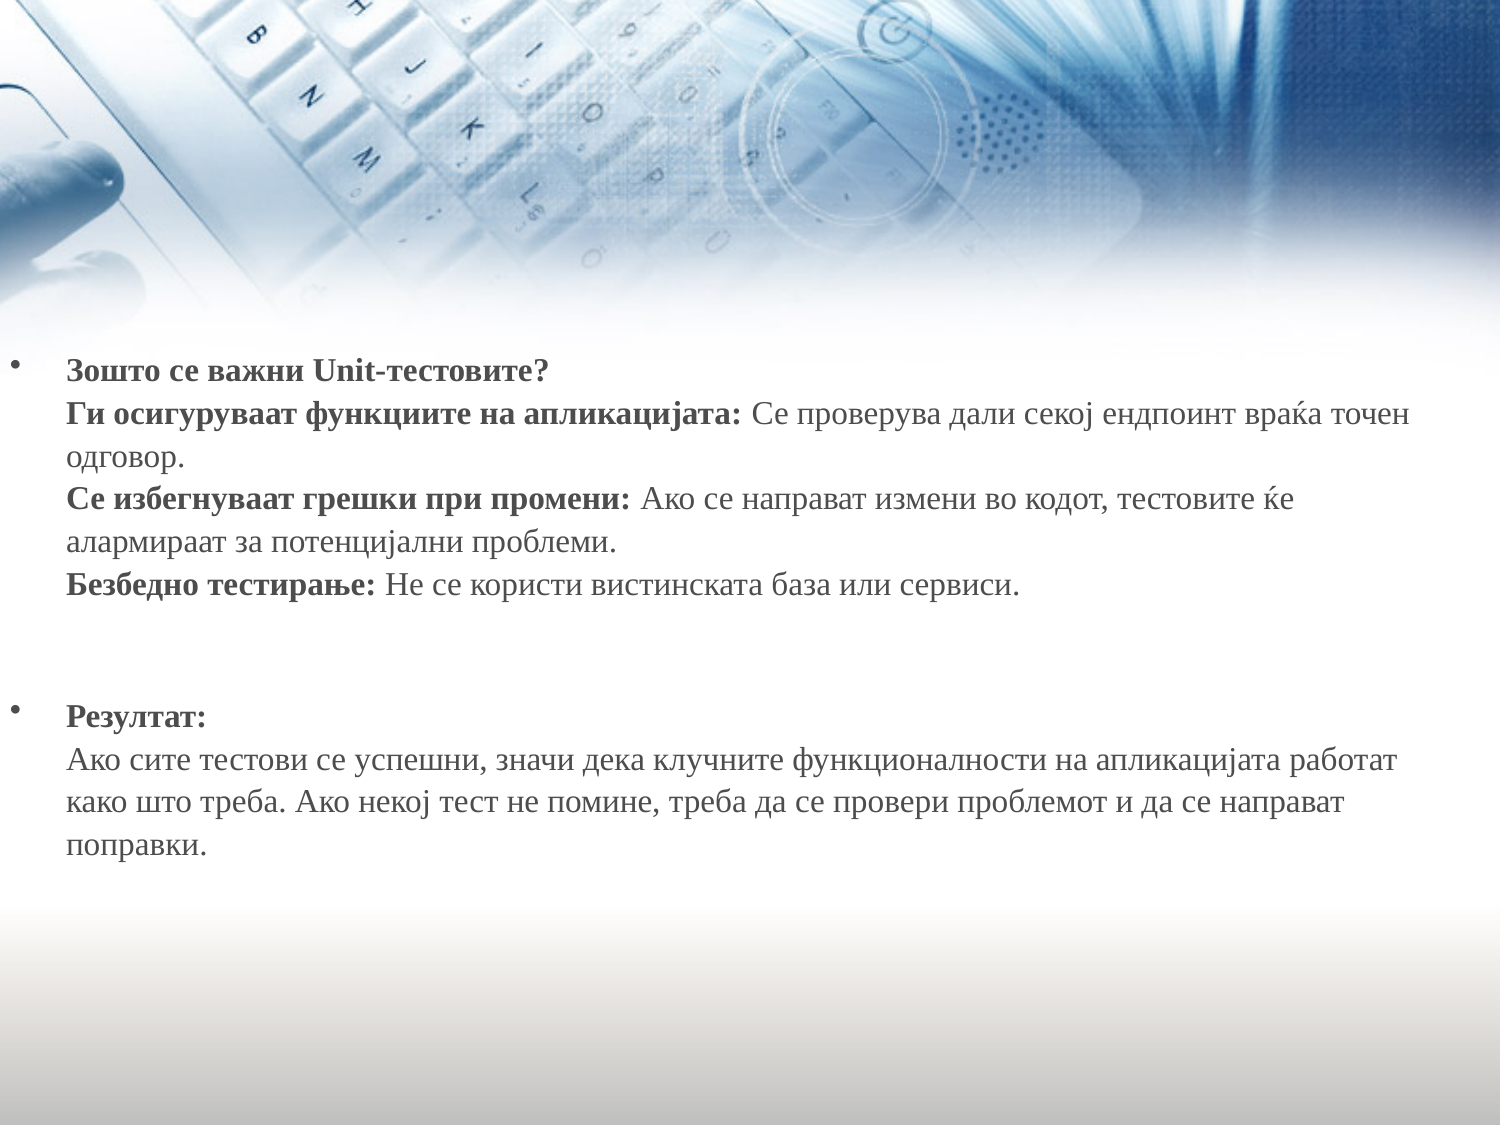

Зошто се важни Unit-тестовите?
Ги осигуруваат функциите на апликацијата: Се проверува дали секој ендпоинт враќа точен одговор.
Се избегнуваат грешки при промени: Ако се направат измени во кодот, тестовите ќе алармираат за потенцијални проблеми.
Безбедно тестирање: Не се користи вистинската база или сервиси.

Резултат:
Ако сите тестови се успешни, значи дека клучните функционалности на апликацијата работат како што треба. Ако некој тест не помине, треба да се провери проблемот и да се направат поправки.